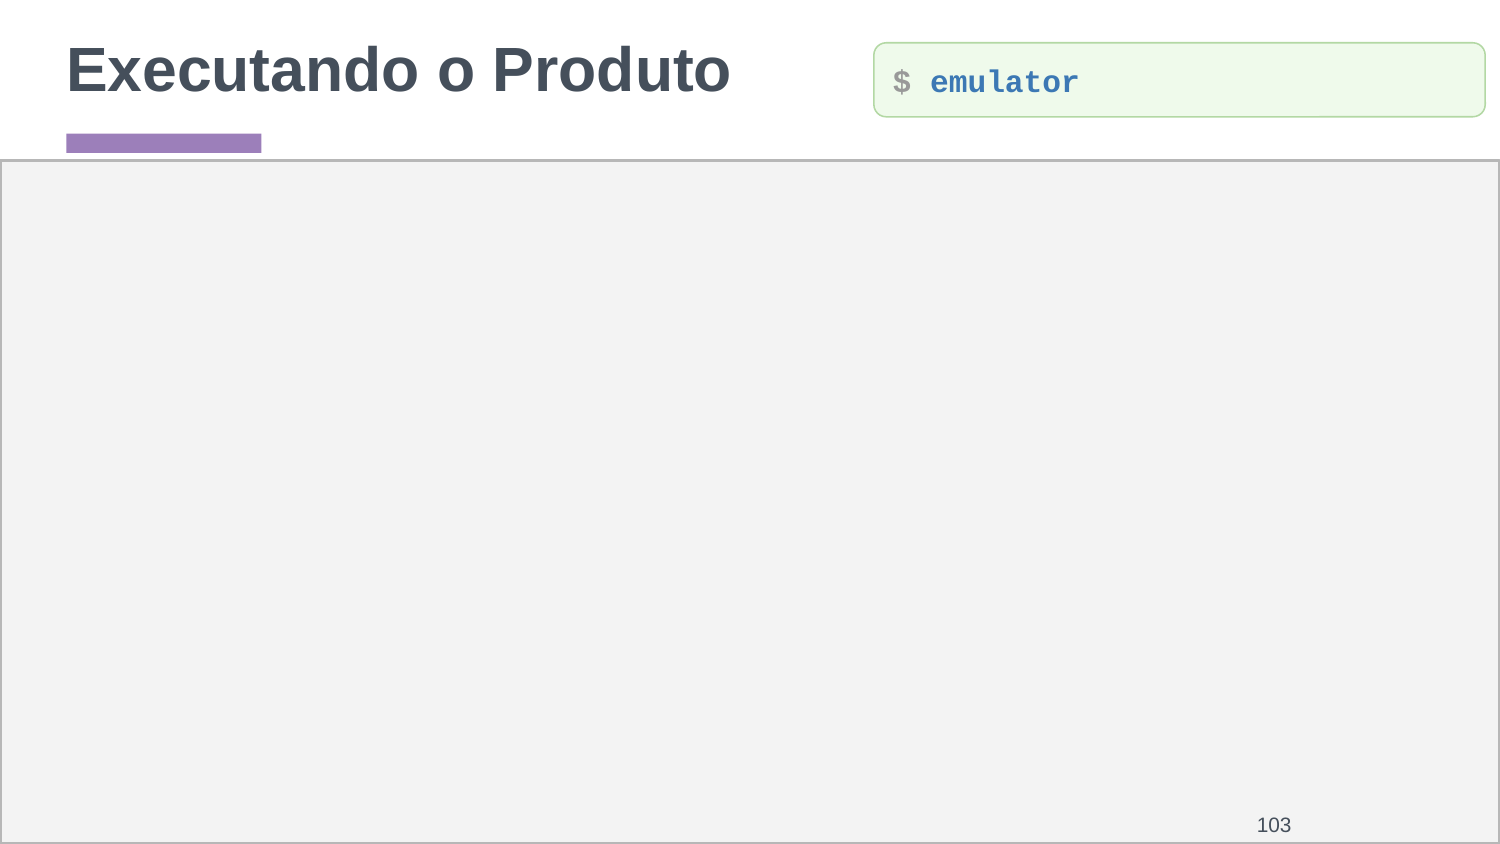

# Executando o Produto
$ emulator

103